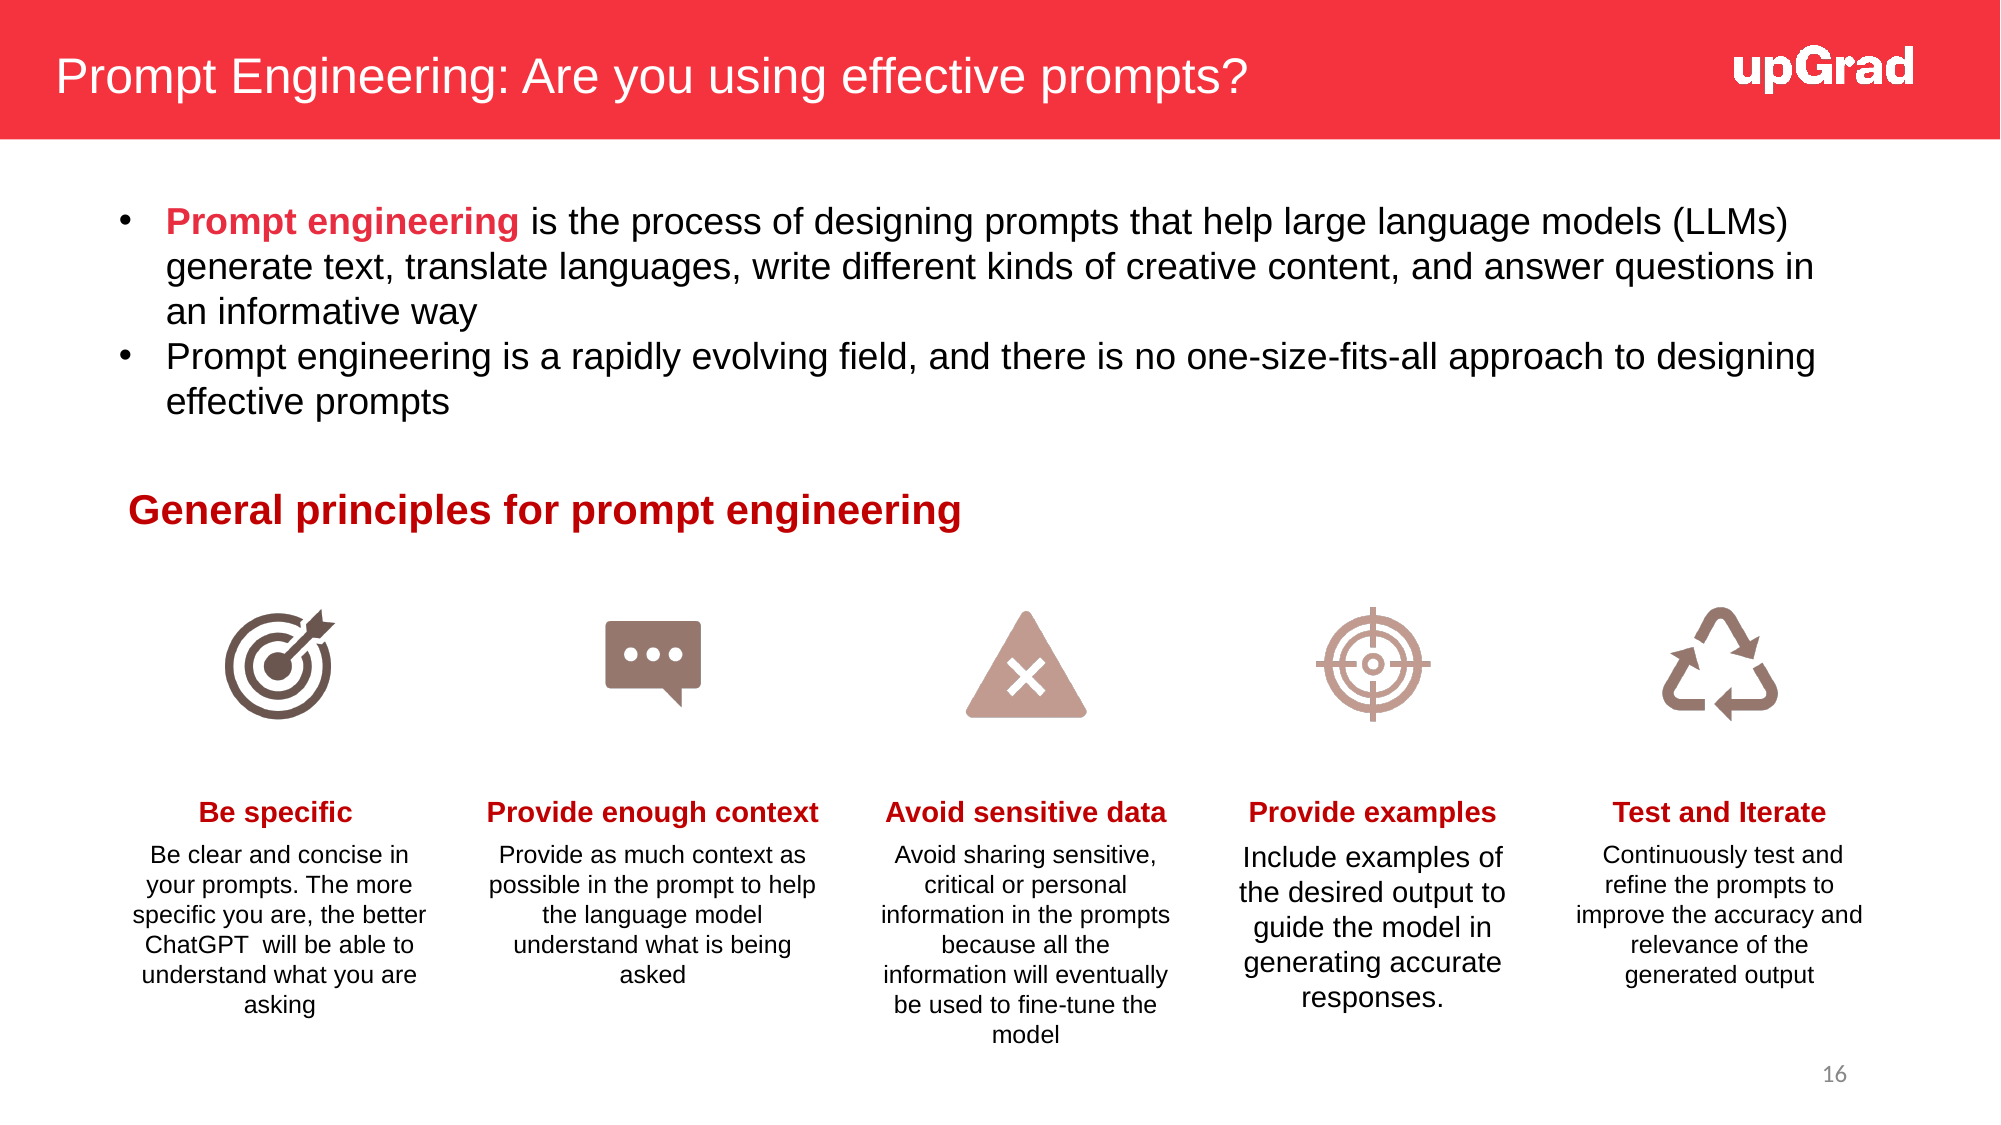

# Prompt Engineering: Are you using effective prompts?
Prompt engineering is the process of designing prompts that help large language models (LLMs) generate text, translate languages, write different kinds of creative content, and answer questions in an informative way
Prompt engineering is a rapidly evolving field, and there is no one-size-fits-all approach to designing effective prompts
Be specific
Be clear and concise in your prompts. The more specific you are, the better ChatGPT  will be able to understand what you are asking
Provide enough context
Provide as much context as possible in the prompt to help the language model understand what is being asked
Avoid sensitive data
Avoid sharing sensitive, critical or personal information in the prompts because all the information will eventually be used to fine-tune the model
Provide examples
Include examples of the desired output to guide the model in generating accurate responses.
Test and Iterate
 Continuously test and refine the prompts to improve the accuracy and relevance of the generated output
General principles for prompt engineering
16